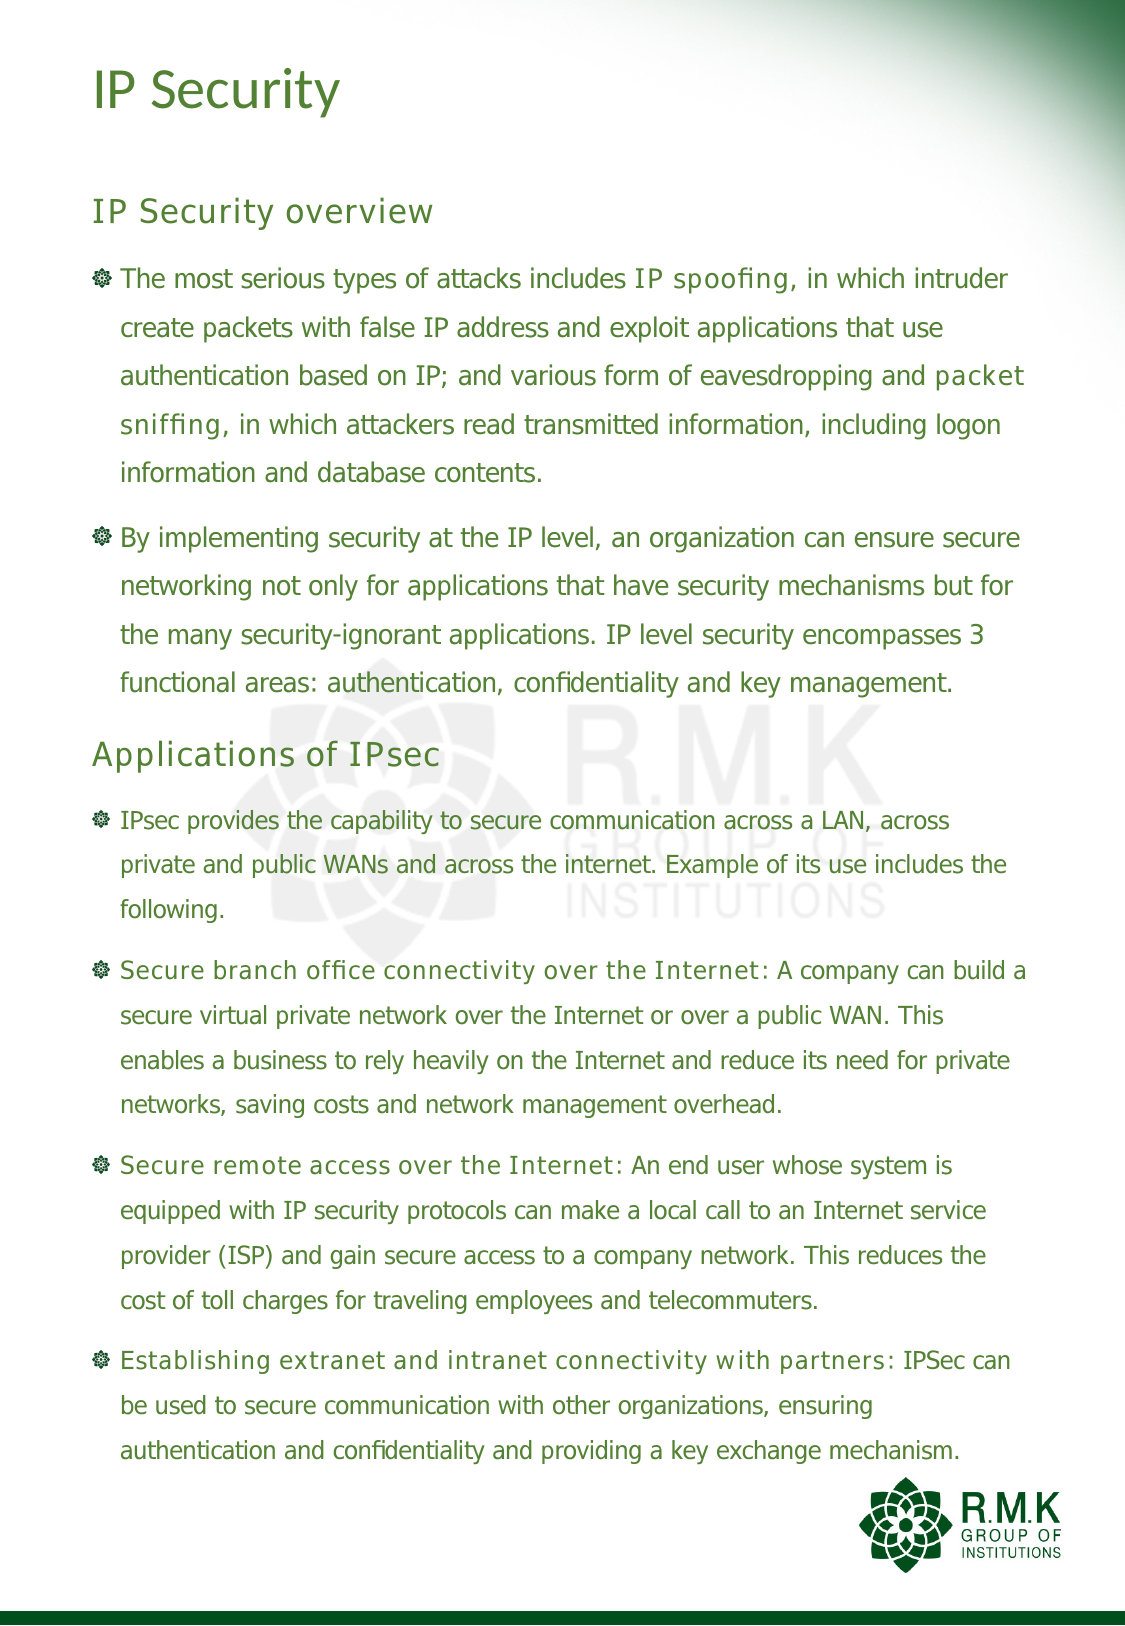

# IP Security
IP Security overview
The most serious types of attacks includes IP spoofing, in which intruder create packets with false IP address and exploit applications that use authentication based on IP; and various form of eavesdropping and packet sniffing, in which attackers read transmitted information, including logon information and database contents.
By implementing security at the IP level, an organization can ensure secure networking not only for applications that have security mechanisms but for the many security-ignorant applications. IP level security encompasses 3 functional areas: authentication, confidentiality and key management.
Applications of IPsec
IPsec provides the capability to secure communication across a LAN, across private and public WANs and across the internet. Example of its use includes the following.
Secure branch office connectivity over the Internet: A company can build a secure virtual private network over the Internet or over a public WAN. This enables a business to rely heavily on the Internet and reduce its need for private networks, saving costs and network management overhead.
Secure remote access over the Internet: An end user whose system is equipped with IP security protocols can make a local call to an Internet service provider (ISP) and gain secure access to a company network. This reduces the cost of toll charges for traveling employees and telecommuters.
Establishing extranet and intranet connectivity with partners: IPSec can be used to secure communication with other organizations, ensuring authentication and confidentiality and providing a key exchange mechanism.